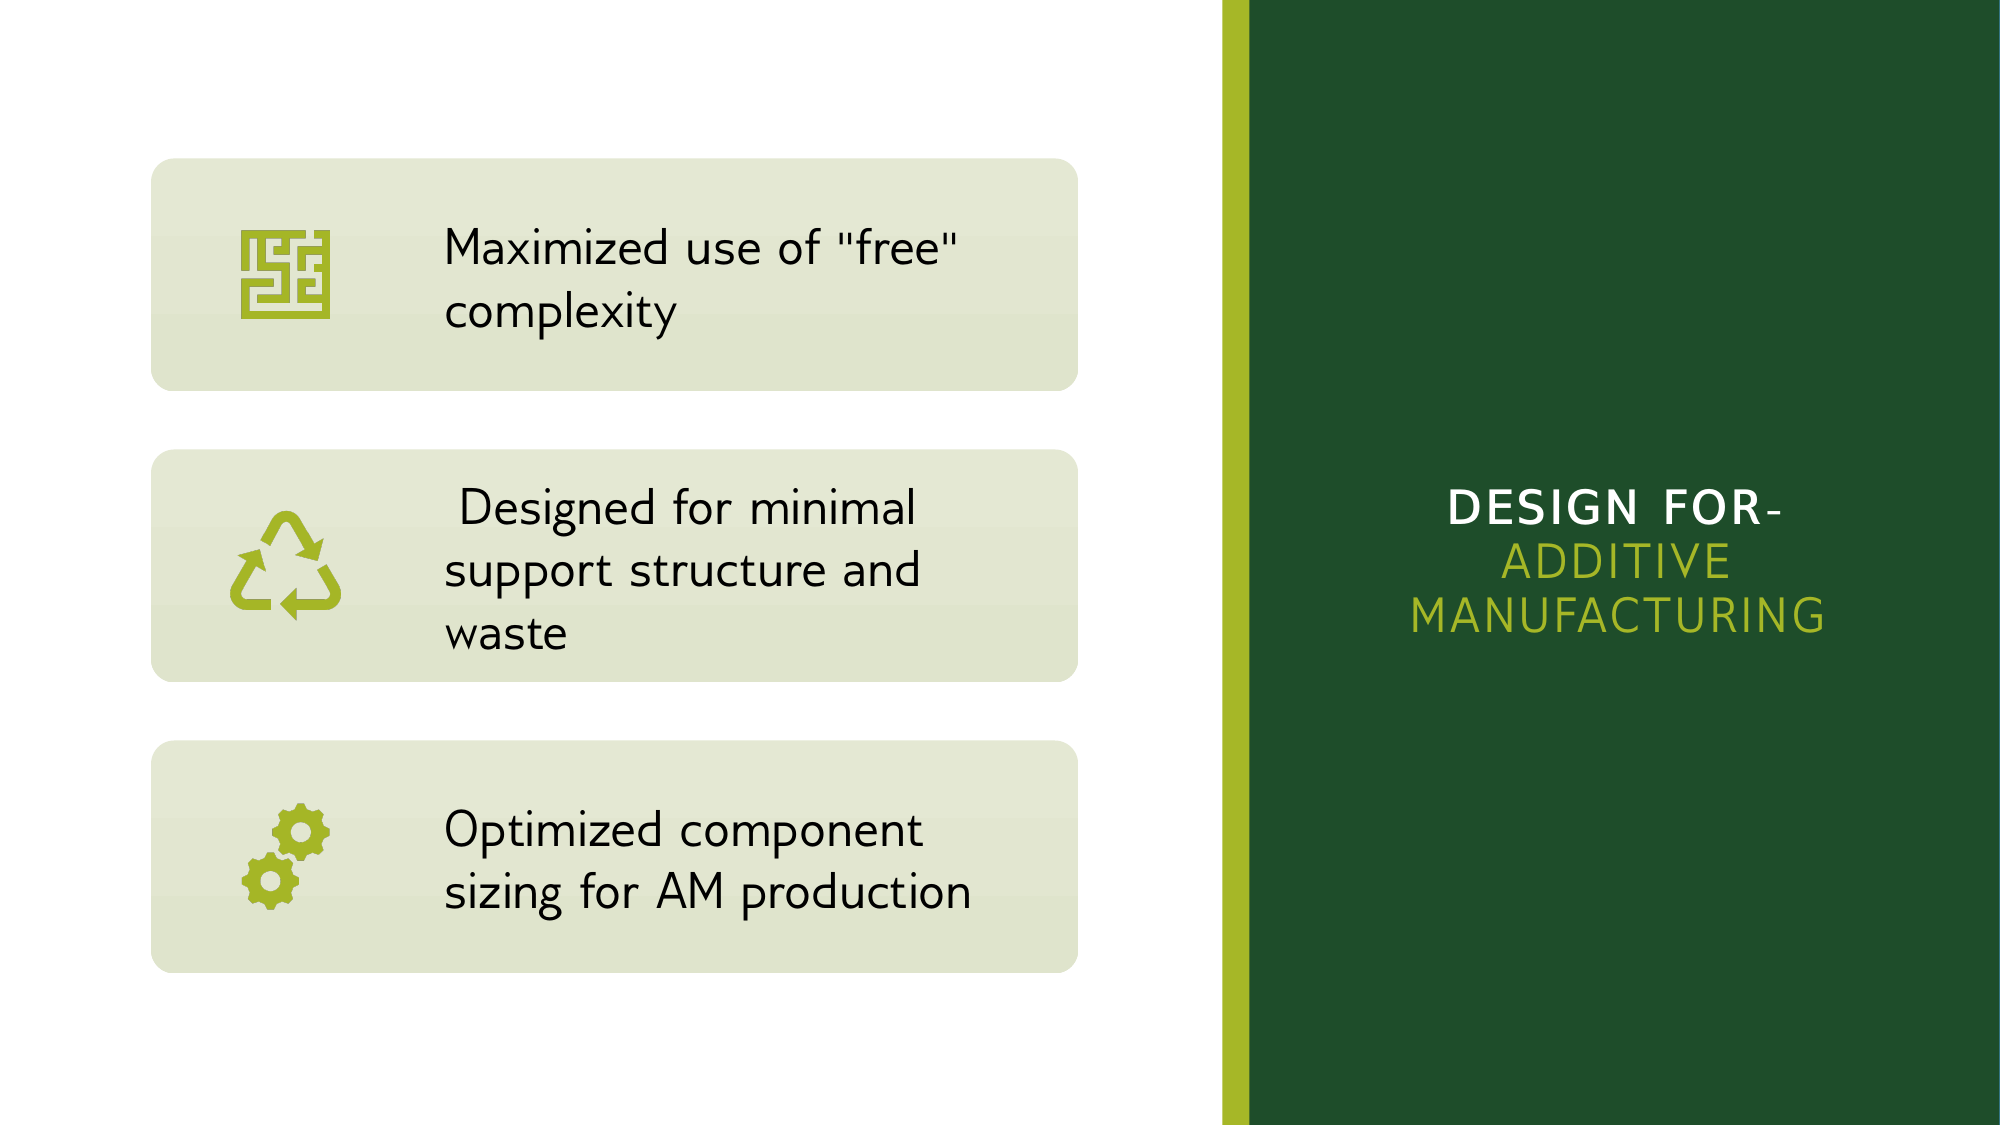

Maximized use of "free" complexity
 Designed for minimal support structure and waste
Optimized component sizing for AM production
# Design For- Additive Manufacturing